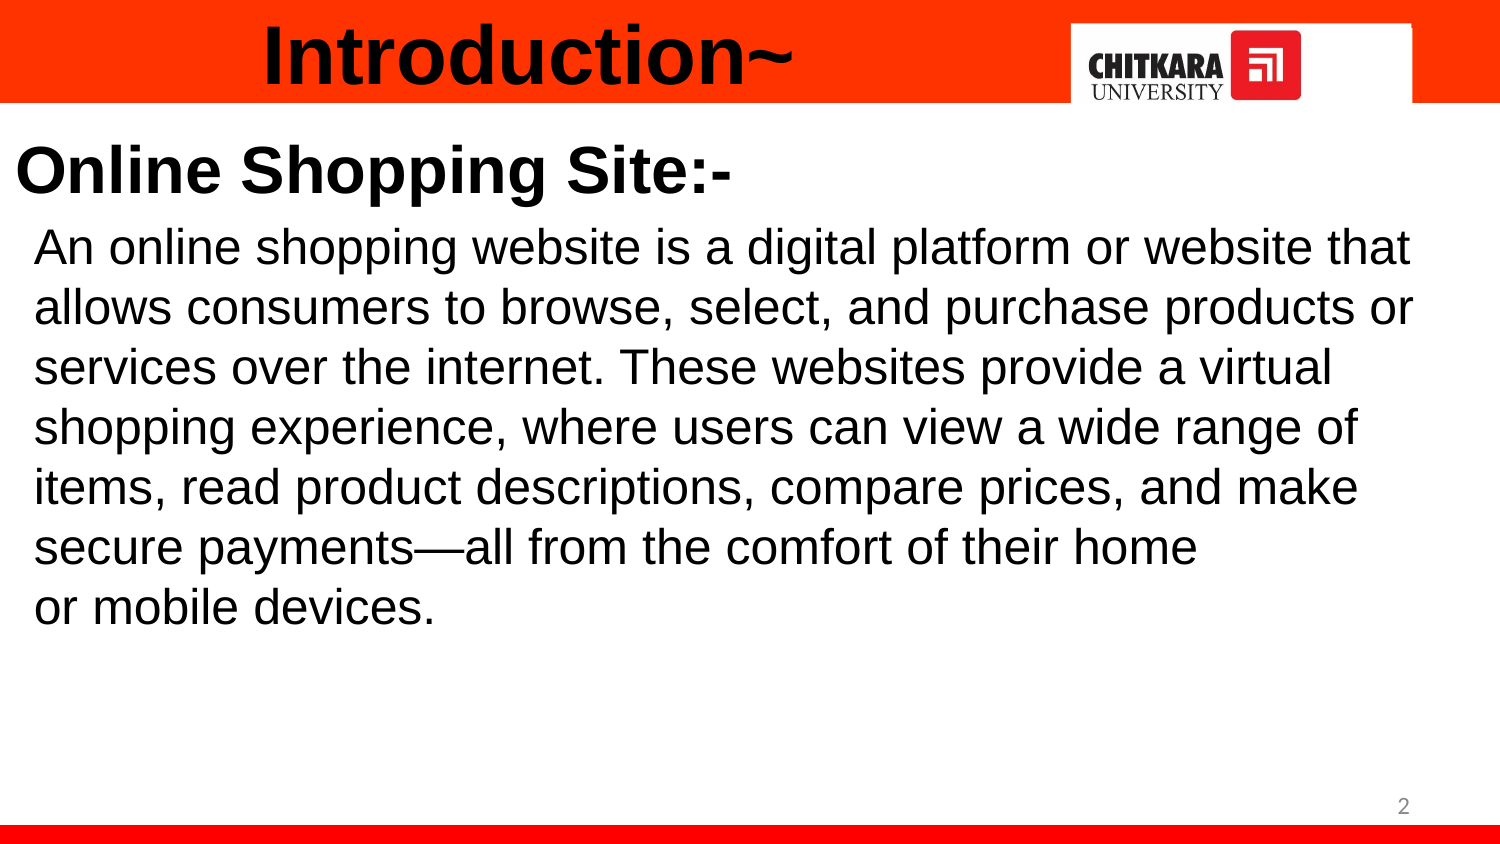

# Introduction~
Online Shopping Site:-
An online shopping website is a digital platform or website that allows consumers to browse, select, and purchase products or services over the internet. These websites provide a virtual shopping experience, where users can view a wide range of items, read product descriptions, compare prices, and make secure payments—all from the comfort of their home or mobile devices.
2